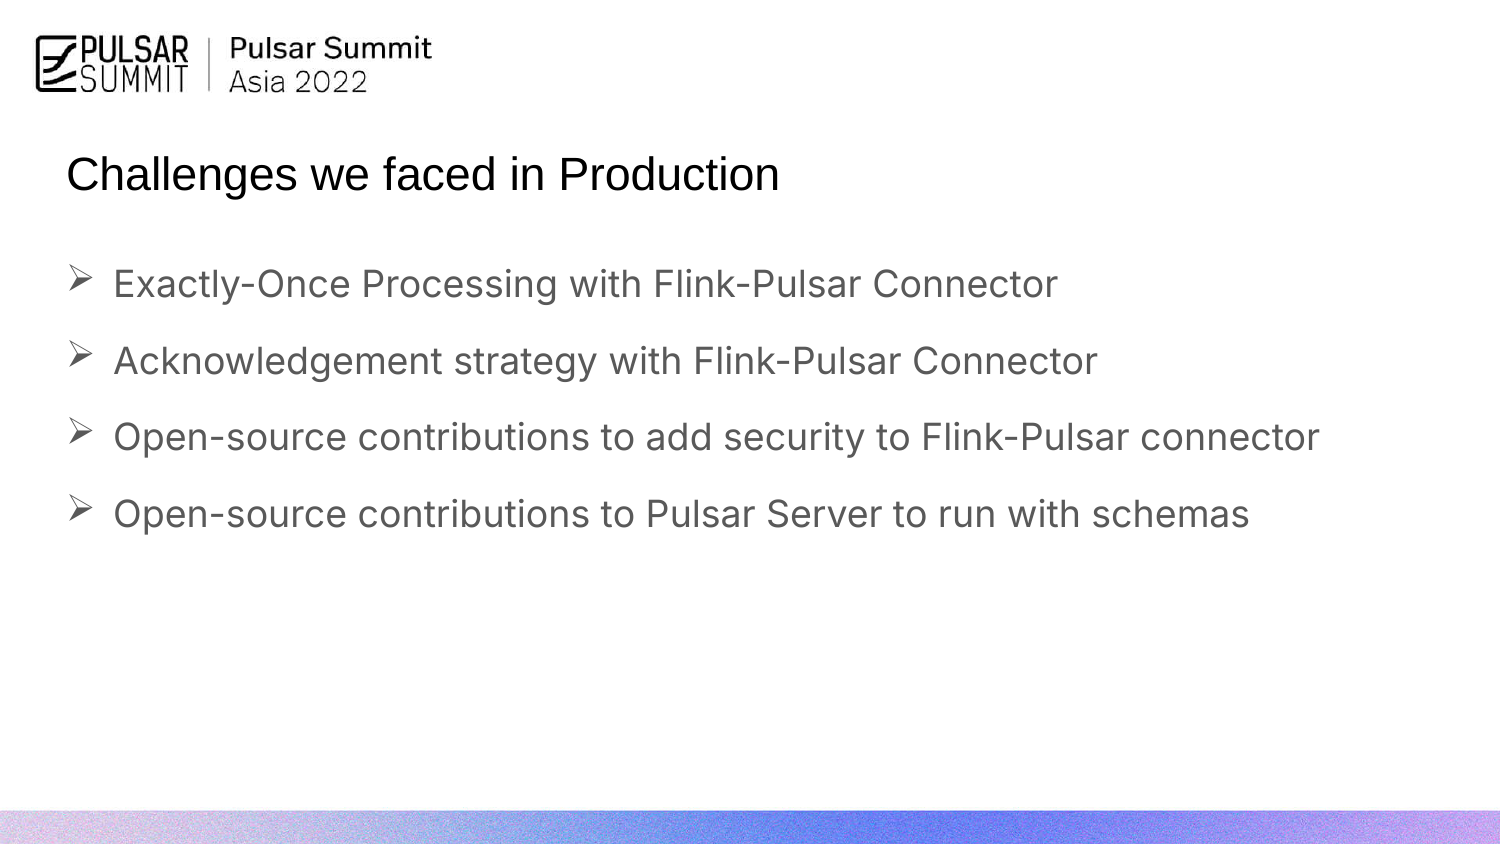

# Challenges we faced in Production
Exactly-Once Processing with Flink-Pulsar Connector
Acknowledgement strategy with Flink-Pulsar Connector
Open-source contributions to add security to Flink-Pulsar connector
Open-source contributions to Pulsar Server to run with schemas

28